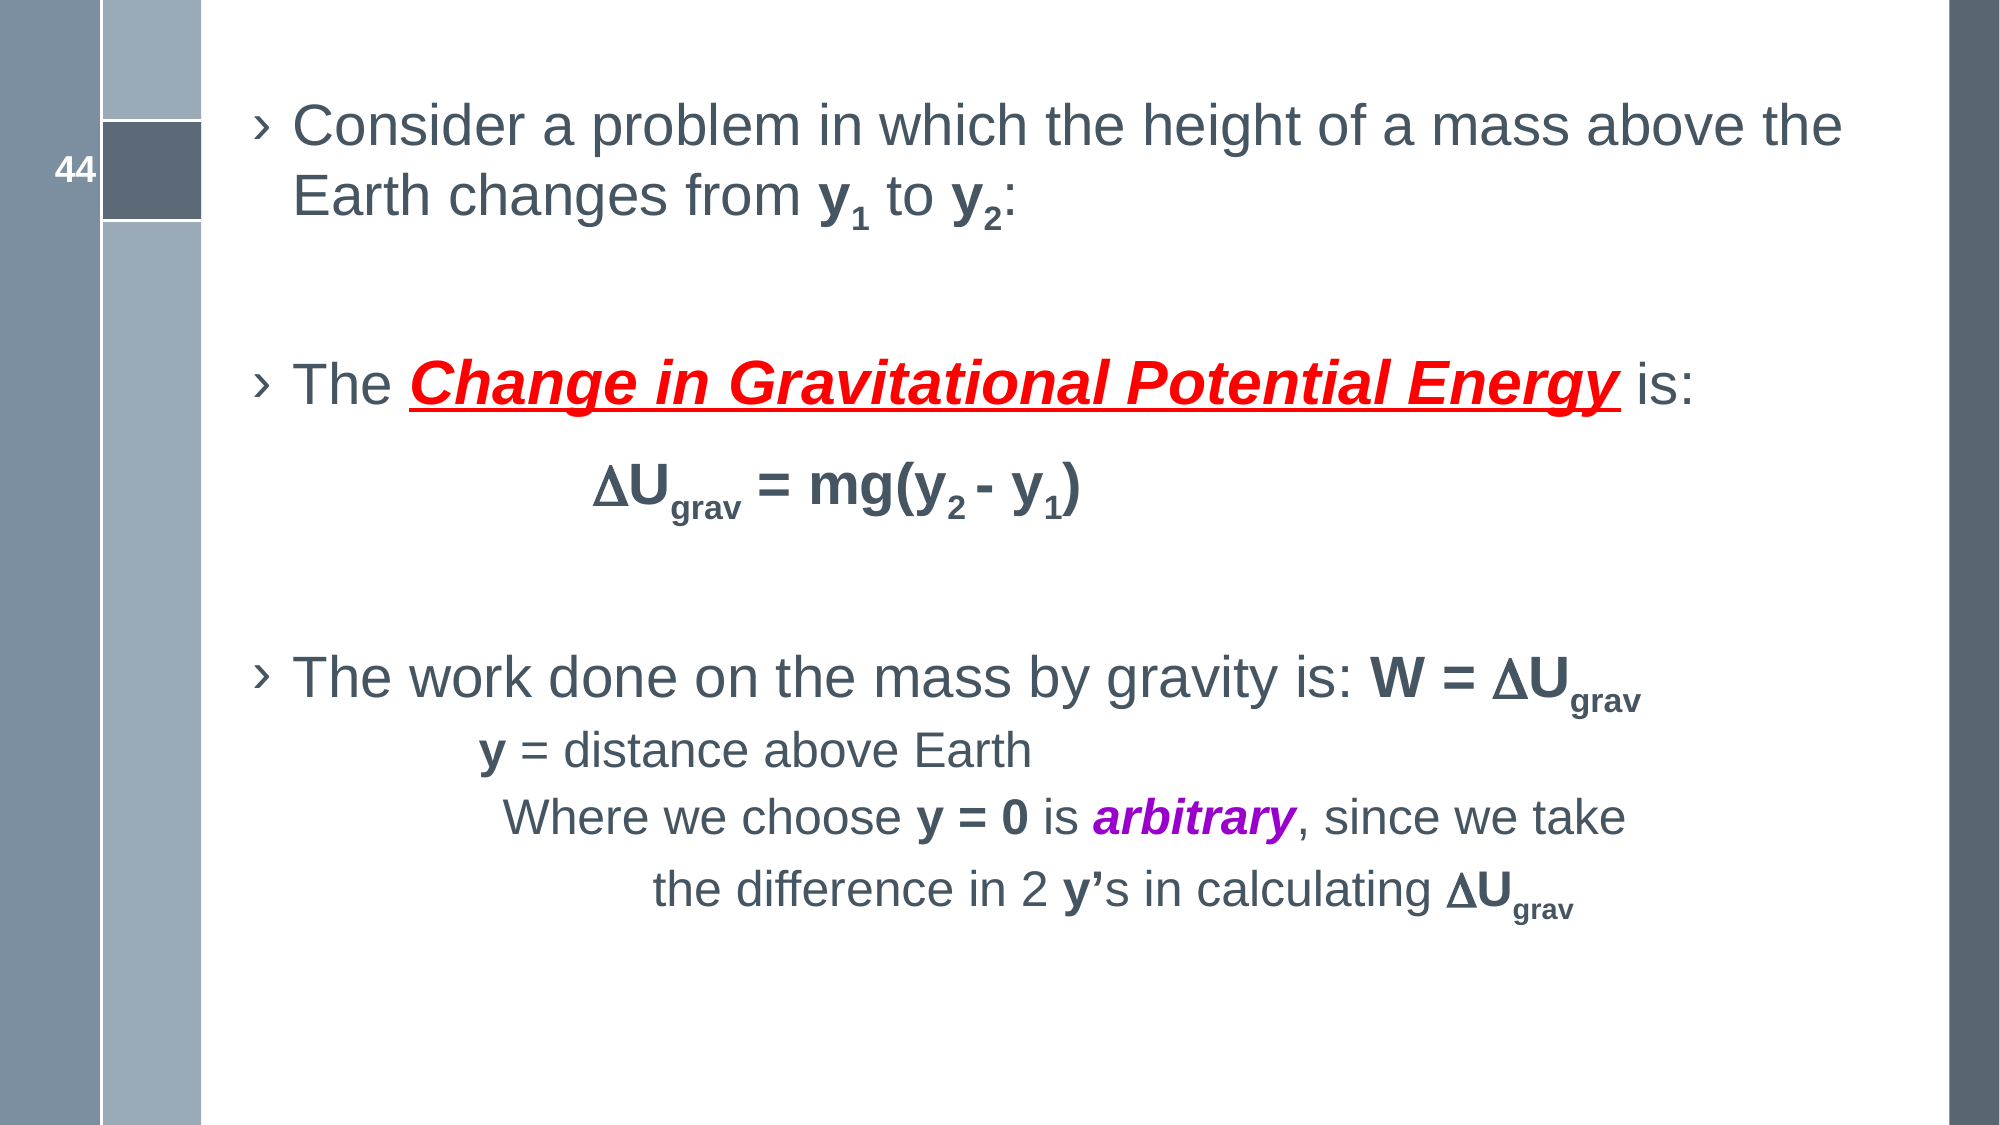

Consider a problem in which the height of a mass above the Earth changes from y1 to y2:

The Change in Gravitational Potential Energy is:
 			ΔUgrav = mg(y2 - y1)

The work done on the mass by gravity is: W = ΔUgrav
	         y = distance above Earth
		Where we choose y = 0 is arbitrary, since we take
			the difference in 2 y’s in calculating ΔUgrav